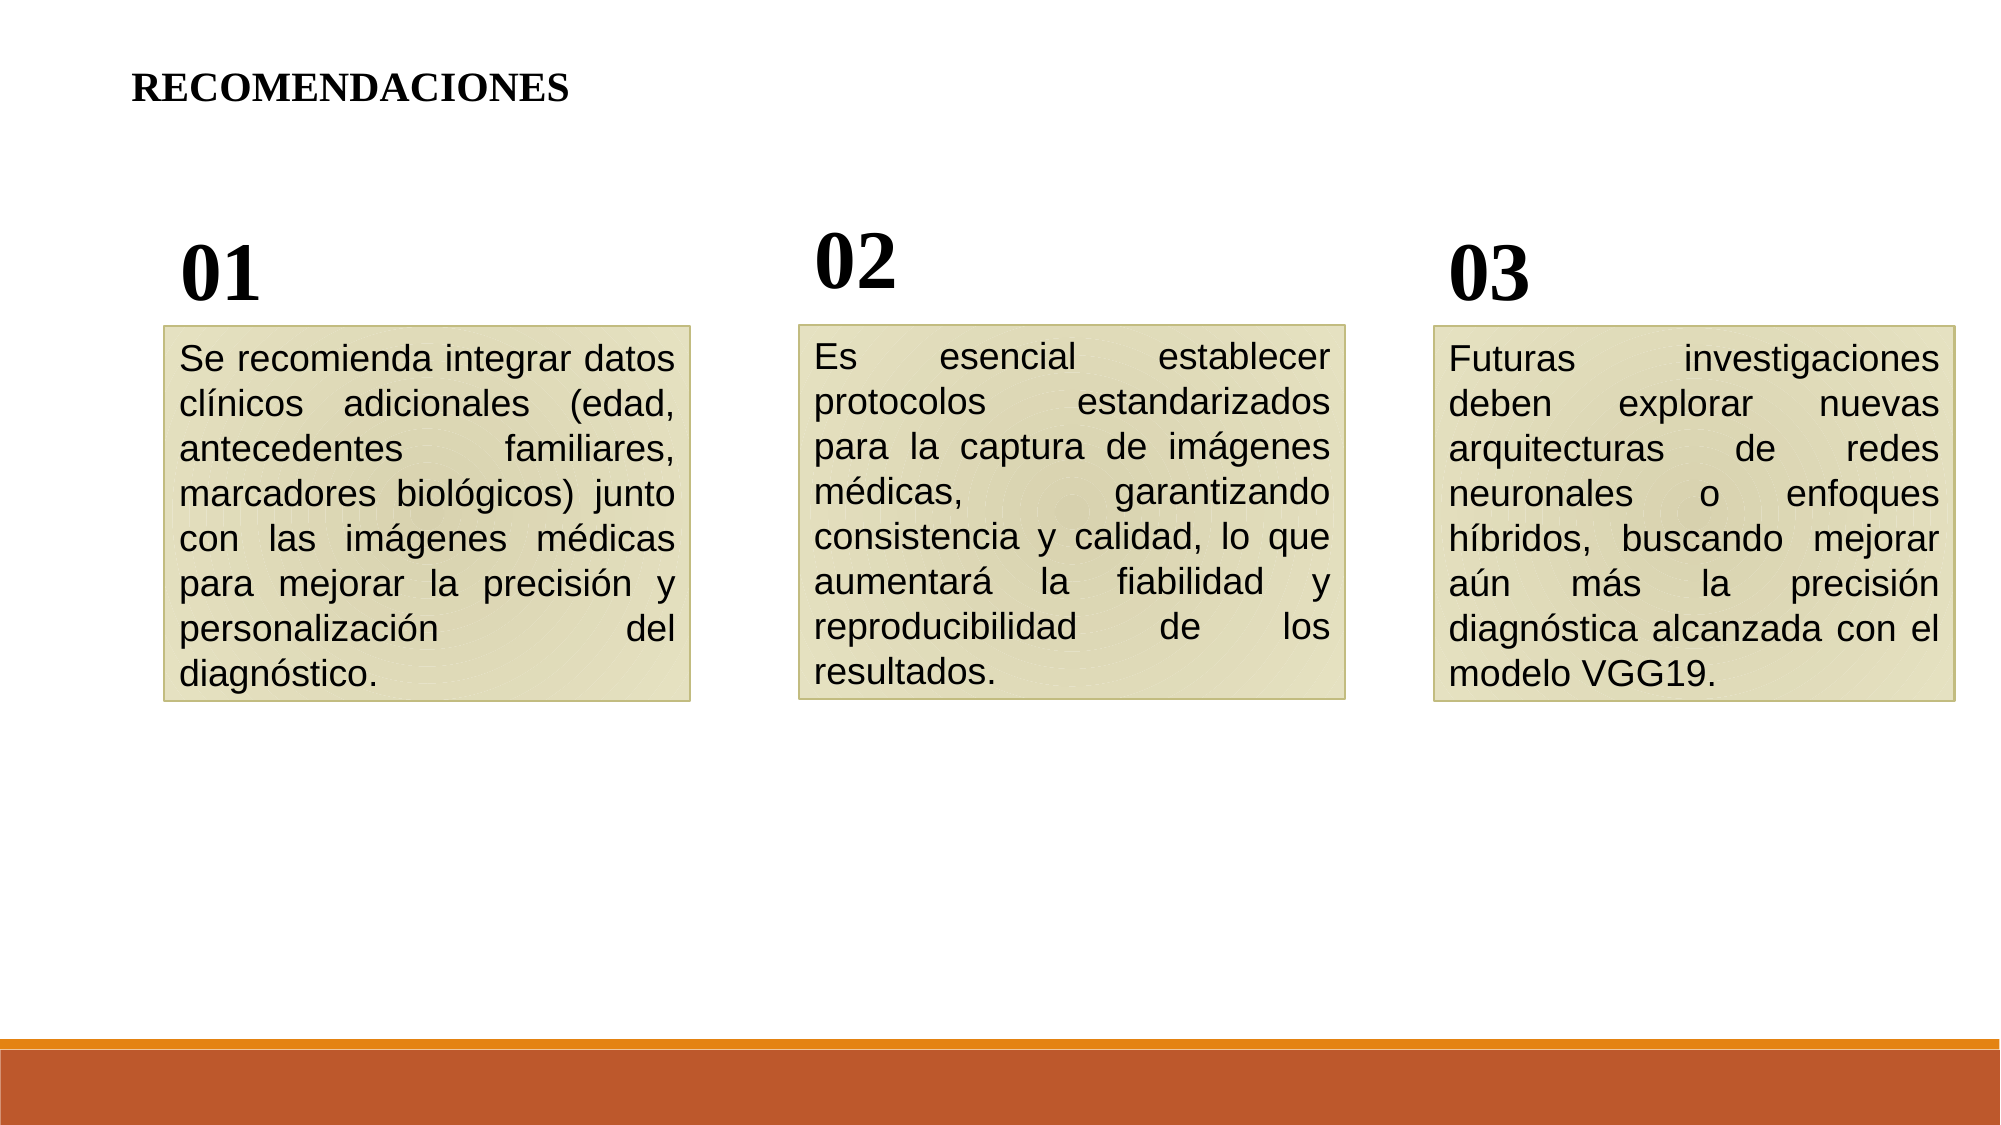

RECOMENDACIONES
02
01
03
Es esencial establecer protocolos estandarizados para la captura de imágenes médicas, garantizando consistencia y calidad, lo que aumentará la fiabilidad y reproducibilidad de los resultados.
Se recomienda integrar datos clínicos adicionales (edad, antecedentes familiares, marcadores biológicos) junto con las imágenes médicas para mejorar la precisión y personalización del diagnóstico.
Futuras investigaciones deben explorar nuevas arquitecturas de redes neuronales o enfoques híbridos, buscando mejorar aún más la precisión diagnóstica alcanzada con el modelo VGG19.